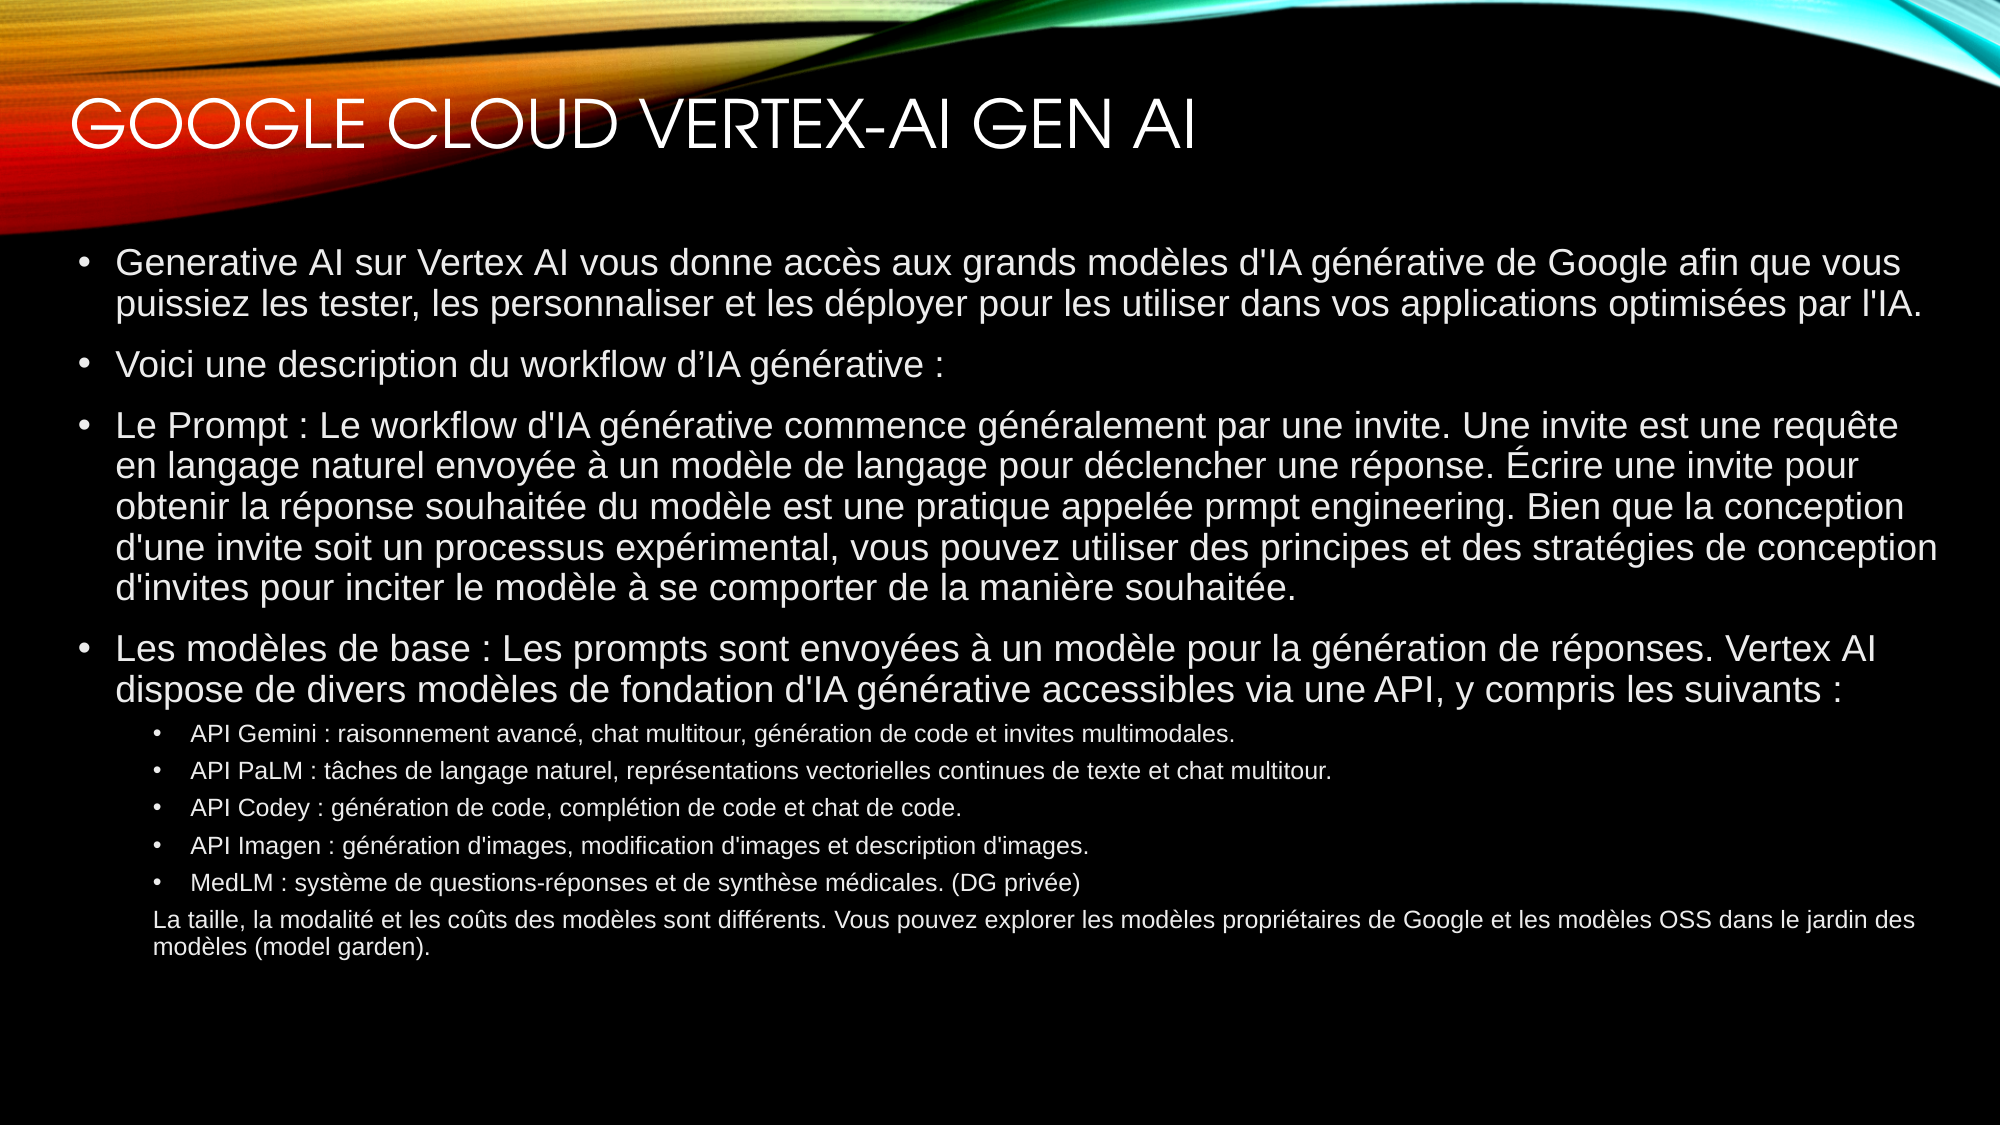

# GOOGLE CLOUD vertex-ai gen ai

Generative AI sur Vertex AI vous donne accès aux grands modèles d'IA générative de Google afin que vous puissiez les tester, les personnaliser et les déployer pour les utiliser dans vos applications optimisées par l'IA.
Voici une description du workflow d’IA générative :
Le Prompt : Le workflow d'IA générative commence généralement par une invite. Une invite est une requête en langage naturel envoyée à un modèle de langage pour déclencher une réponse. Écrire une invite pour obtenir la réponse souhaitée du modèle est une pratique appelée prmpt engineering. Bien que la conception d'une invite soit un processus expérimental, vous pouvez utiliser des principes et des stratégies de conception d'invites pour inciter le modèle à se comporter de la manière souhaitée.
Les modèles de base : Les prompts sont envoyées à un modèle pour la génération de réponses. Vertex AI dispose de divers modèles de fondation d'IA générative accessibles via une API, y compris les suivants :
API Gemini : raisonnement avancé, chat multitour, génération de code et invites multimodales.
API PaLM : tâches de langage naturel, représentations vectorielles continues de texte et chat multitour.
API Codey : génération de code, complétion de code et chat de code.
API Imagen : génération d'images, modification d'images et description d'images.
MedLM : système de questions-réponses et de synthèse médicales. (DG privée)
La taille, la modalité et les coûts des modèles sont différents. Vous pouvez explorer les modèles propriétaires de Google et les modèles OSS dans le jardin des modèles (model garden).